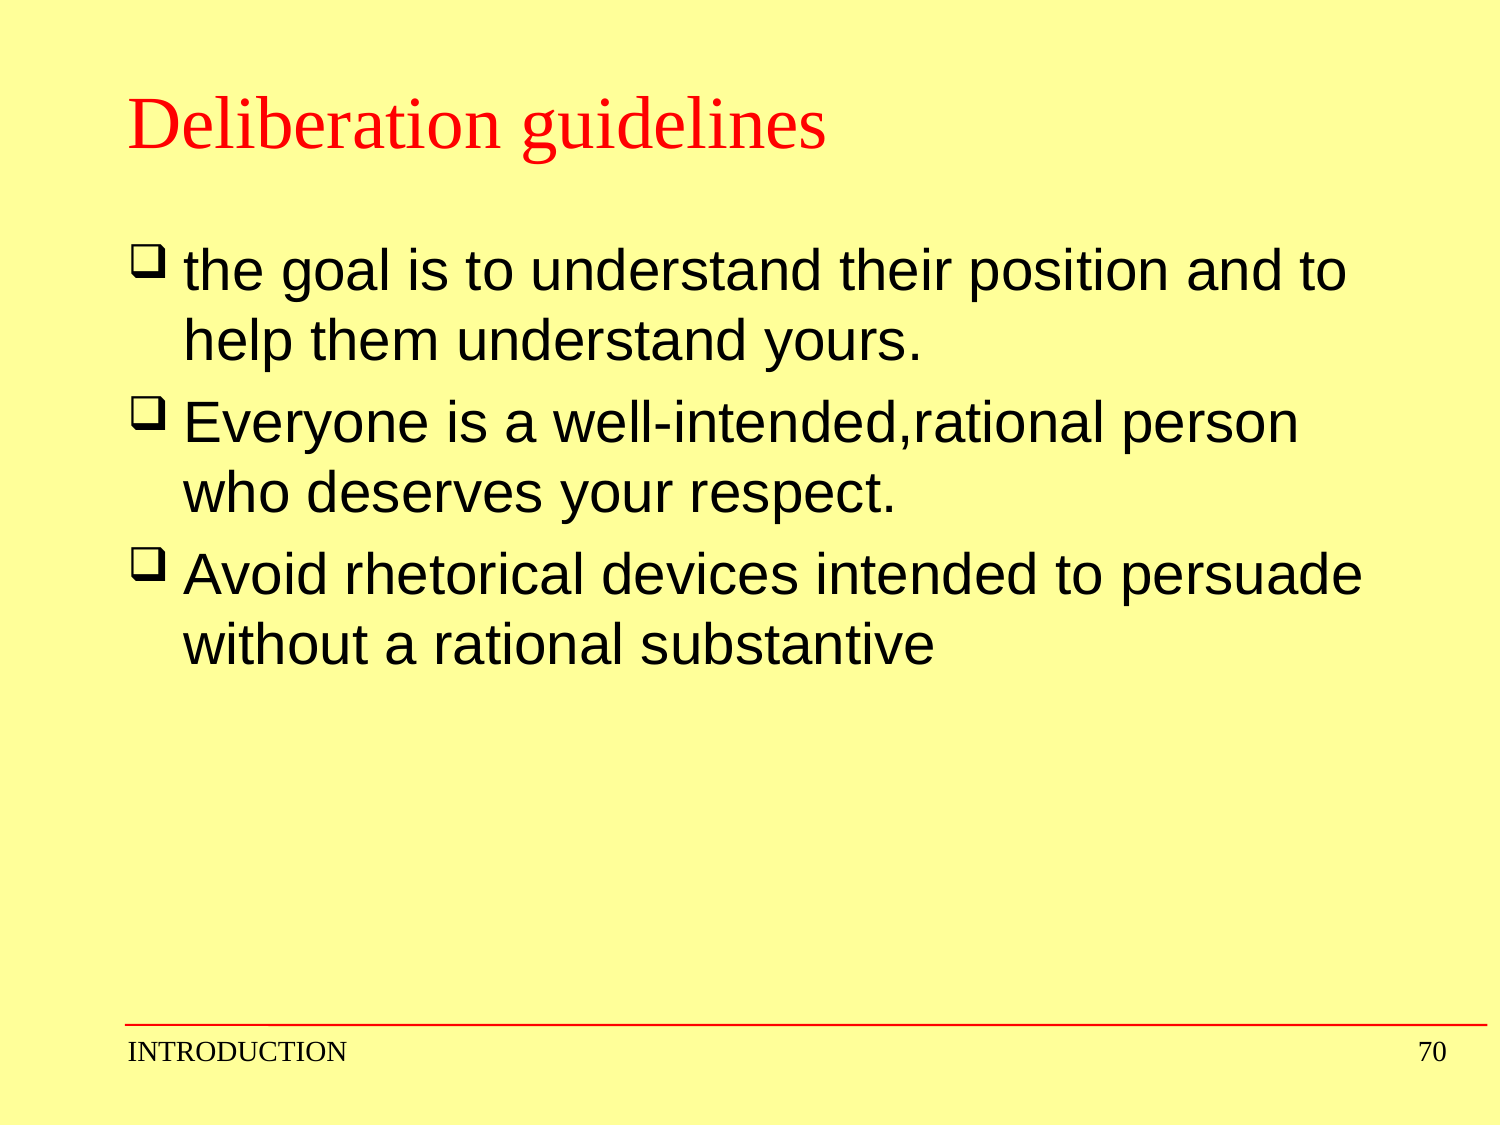

# Deliberation guidelines
the goal is to understand their position and to help them understand yours.
Everyone is a well-intended,rational person who deserves your respect.
Avoid rhetorical devices intended to persuade without a rational substantive
INTRODUCTION
70